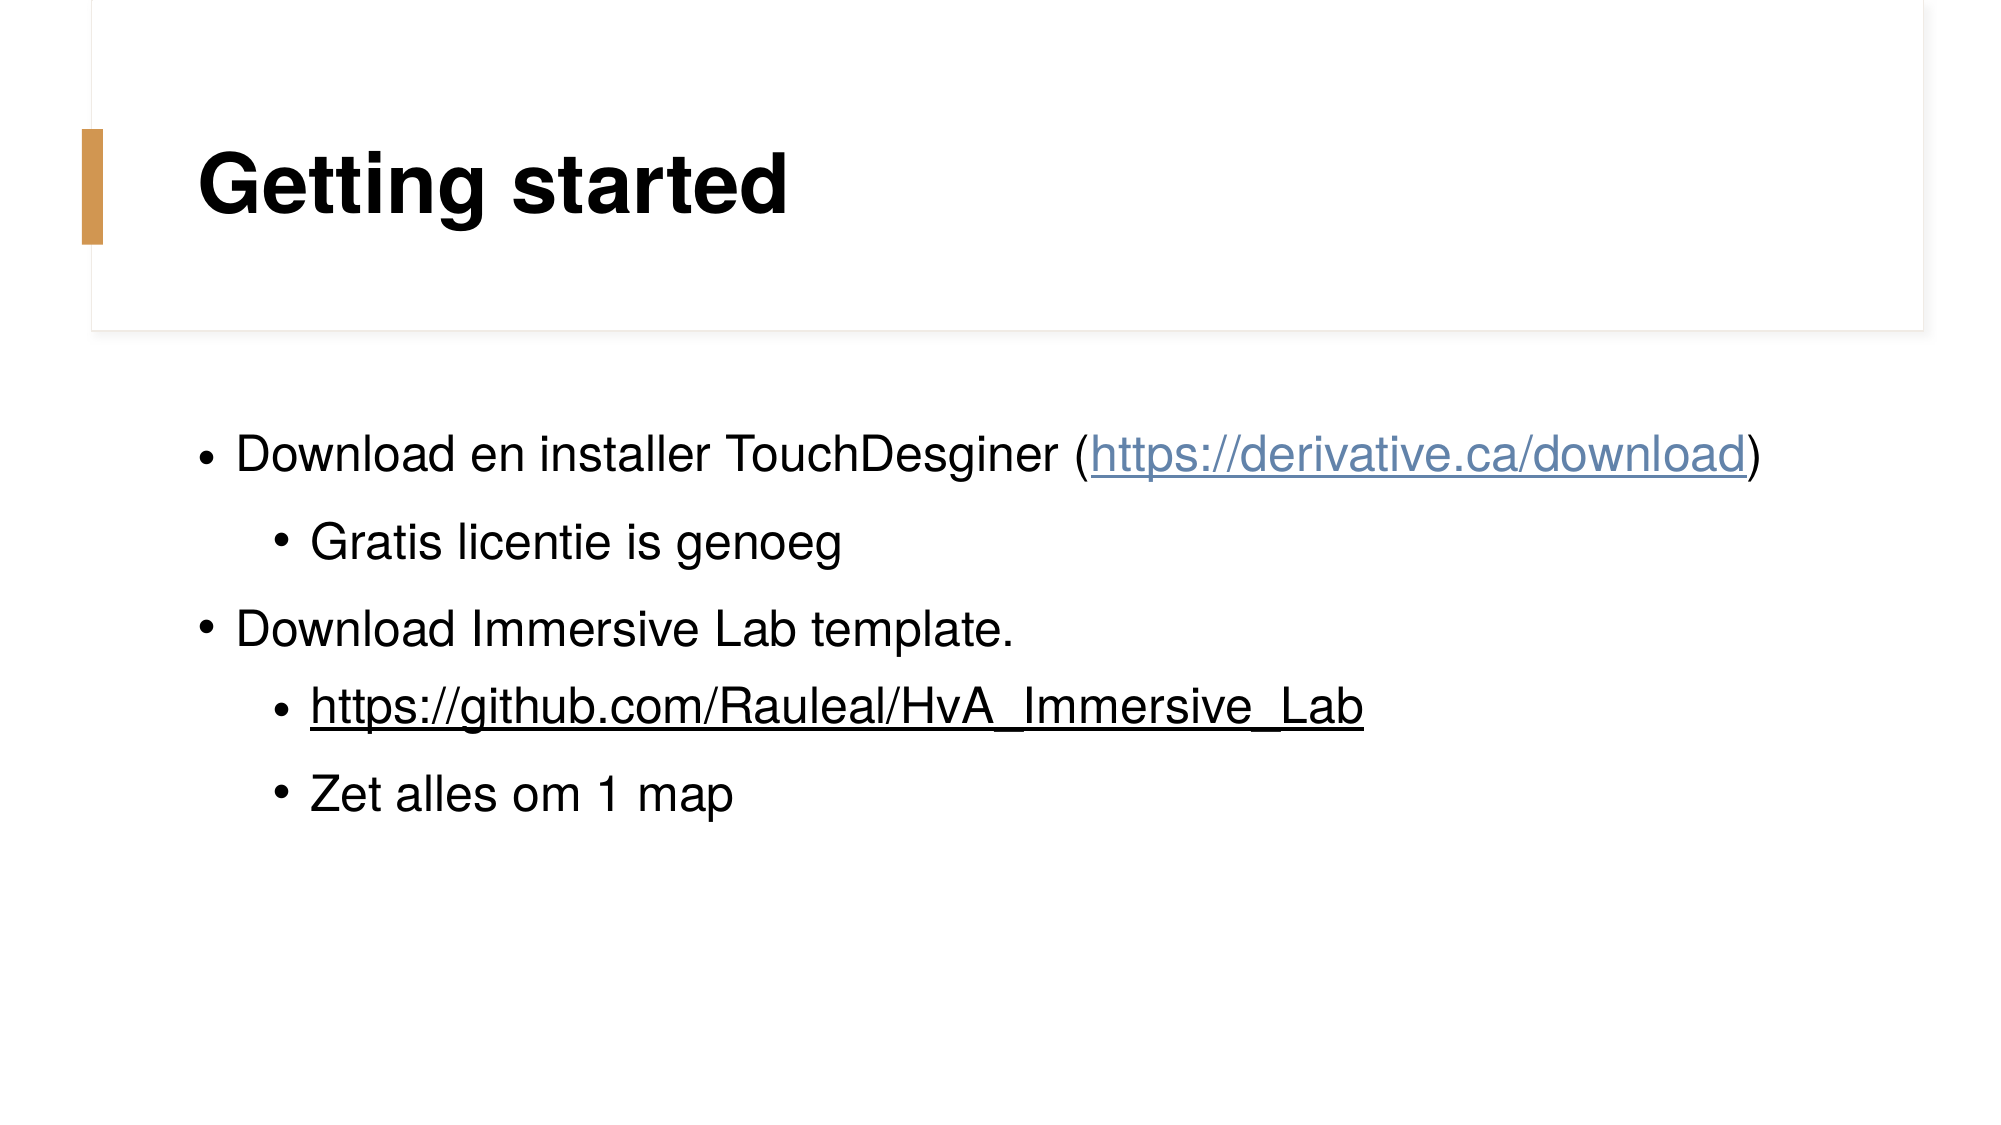

# Getting started
Download en installer TouchDesginer (https://derivative.ca/download)
Gratis licentie is genoeg
Download Immersive Lab template.
https://github.com/Rauleal/HvA_Immersive_Lab
Zet alles om 1 map